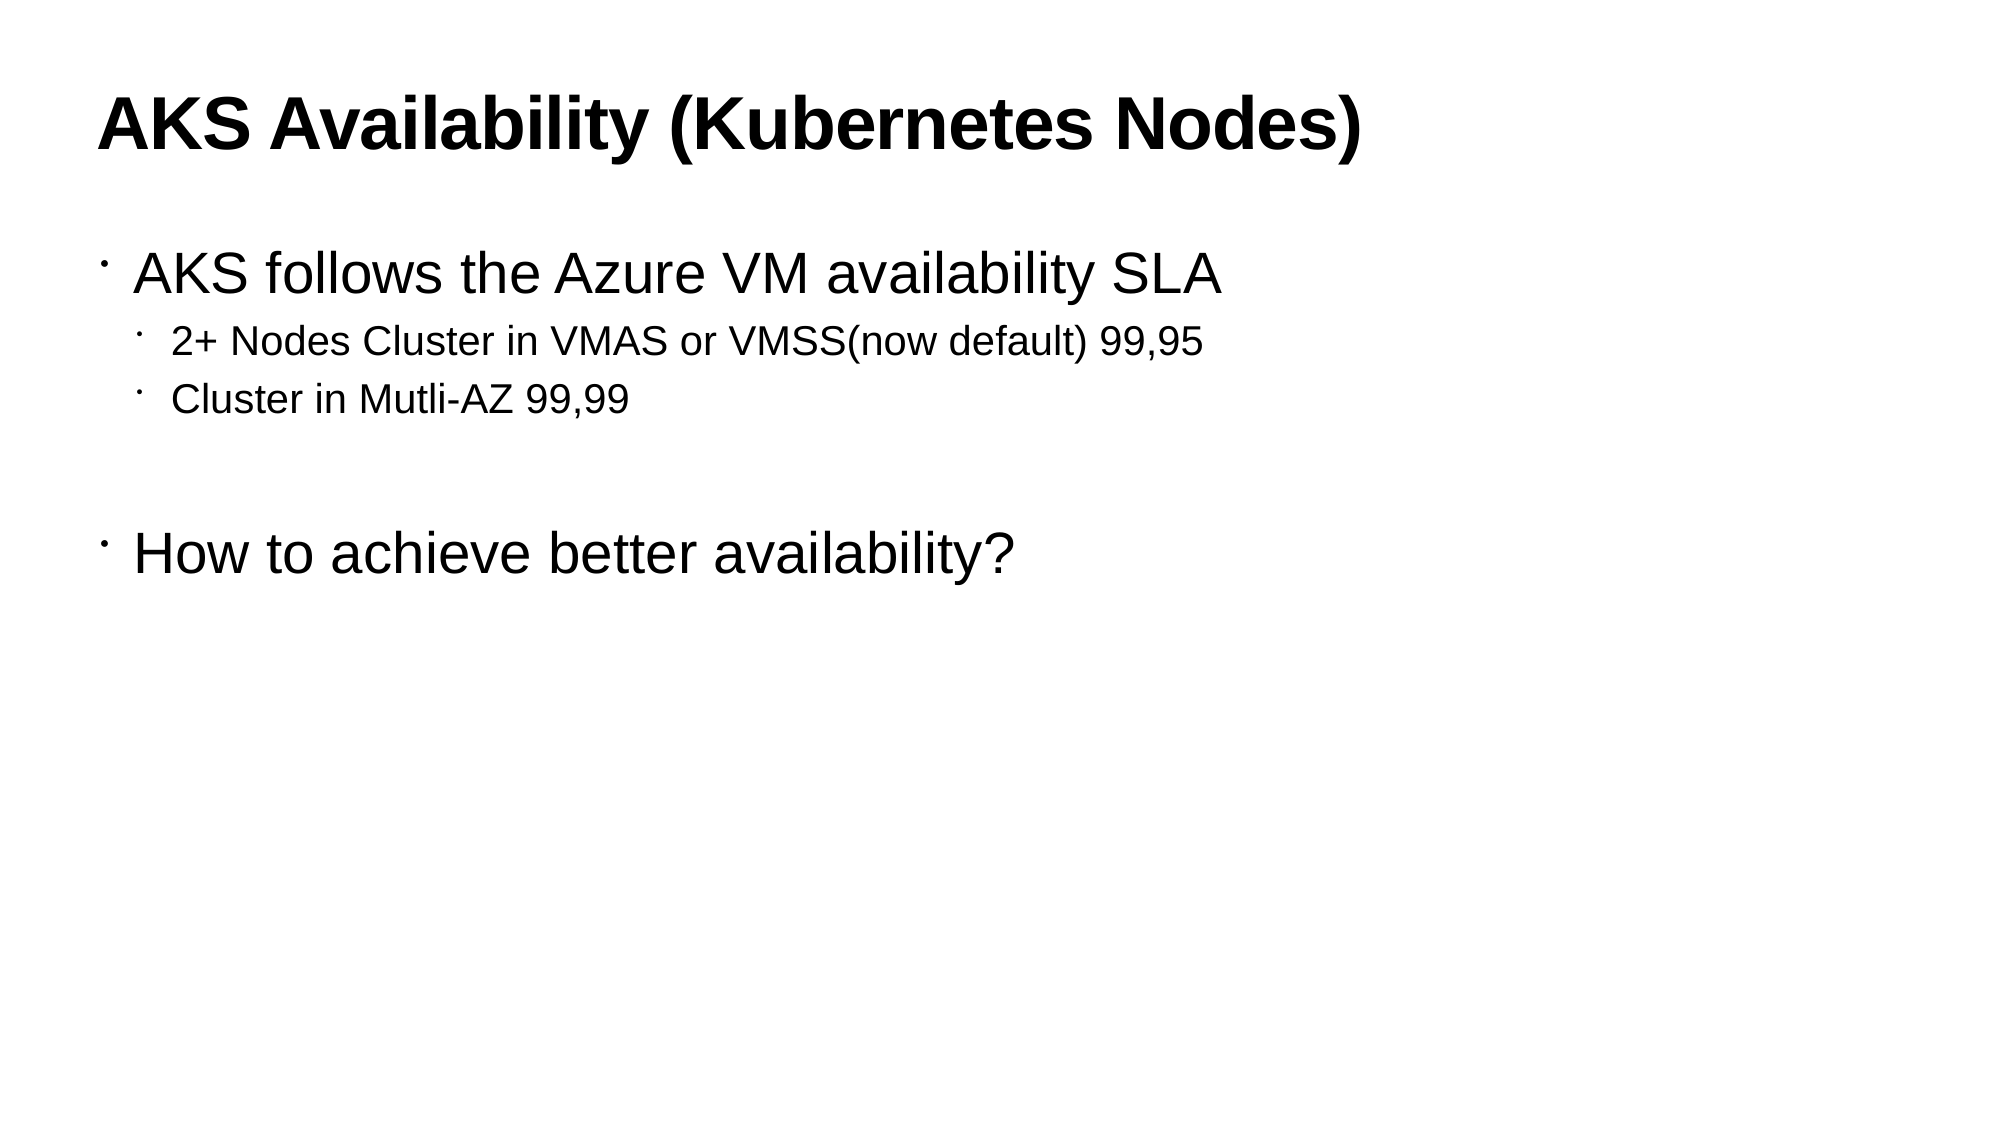

# AKS Availability (Kubernetes Nodes)
AKS follows the Azure VM availability SLA
2+ Nodes Cluster in VMAS or VMSS(now default) 99,95
Cluster in Mutli-AZ 99,99

How to achieve better availability?